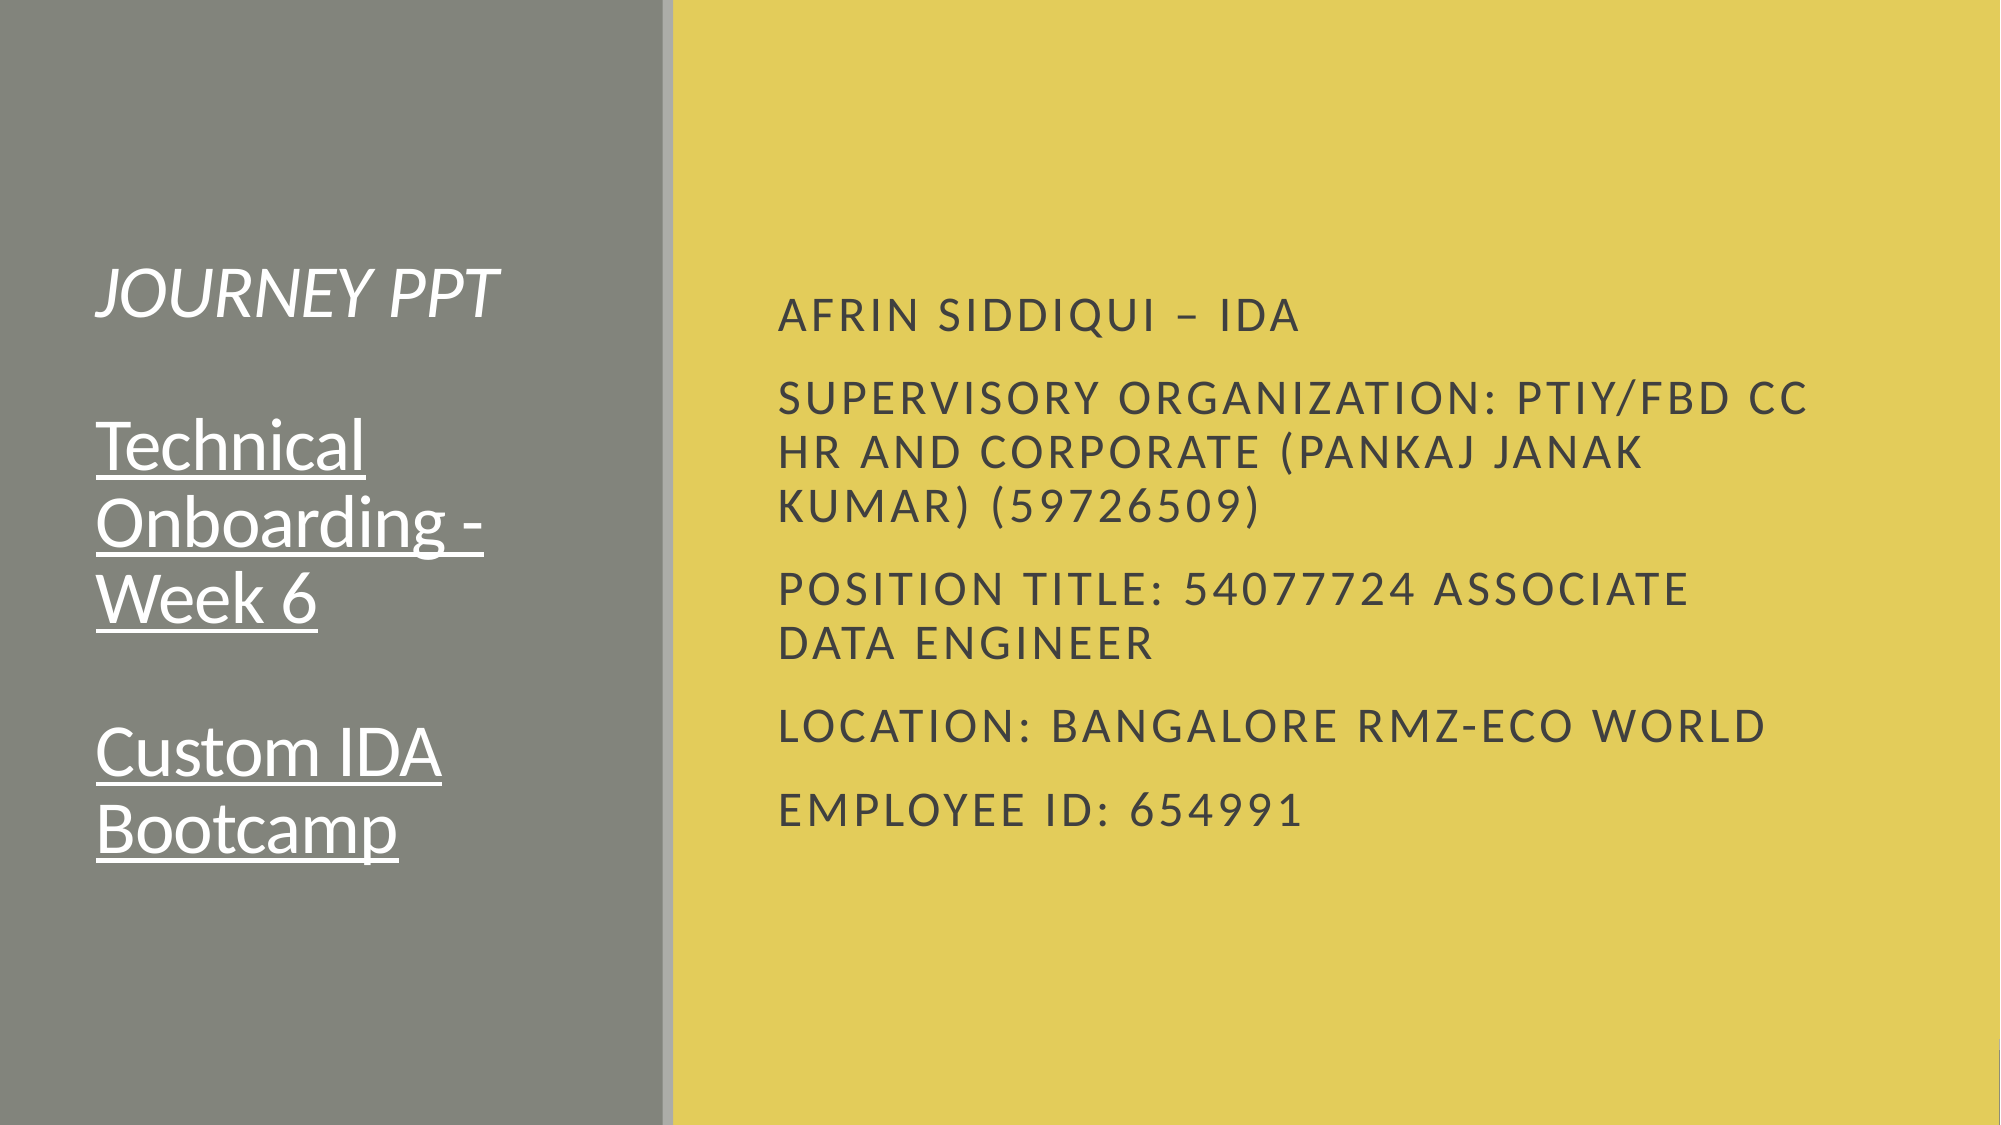

# JOURNEY PPT Technical Onboarding - Week 6 Custom IDA Bootcamp
Afrin Siddiqui – IDA
Supervisory Organization: PTIY/FBD CC HR and Corporate (Pankaj Janak Kumar) (59726509)
Position Title: 54077724 Associate Data Engineer
Location: Bangalore RMZ-ECO WORLD
Employee ID: 654991